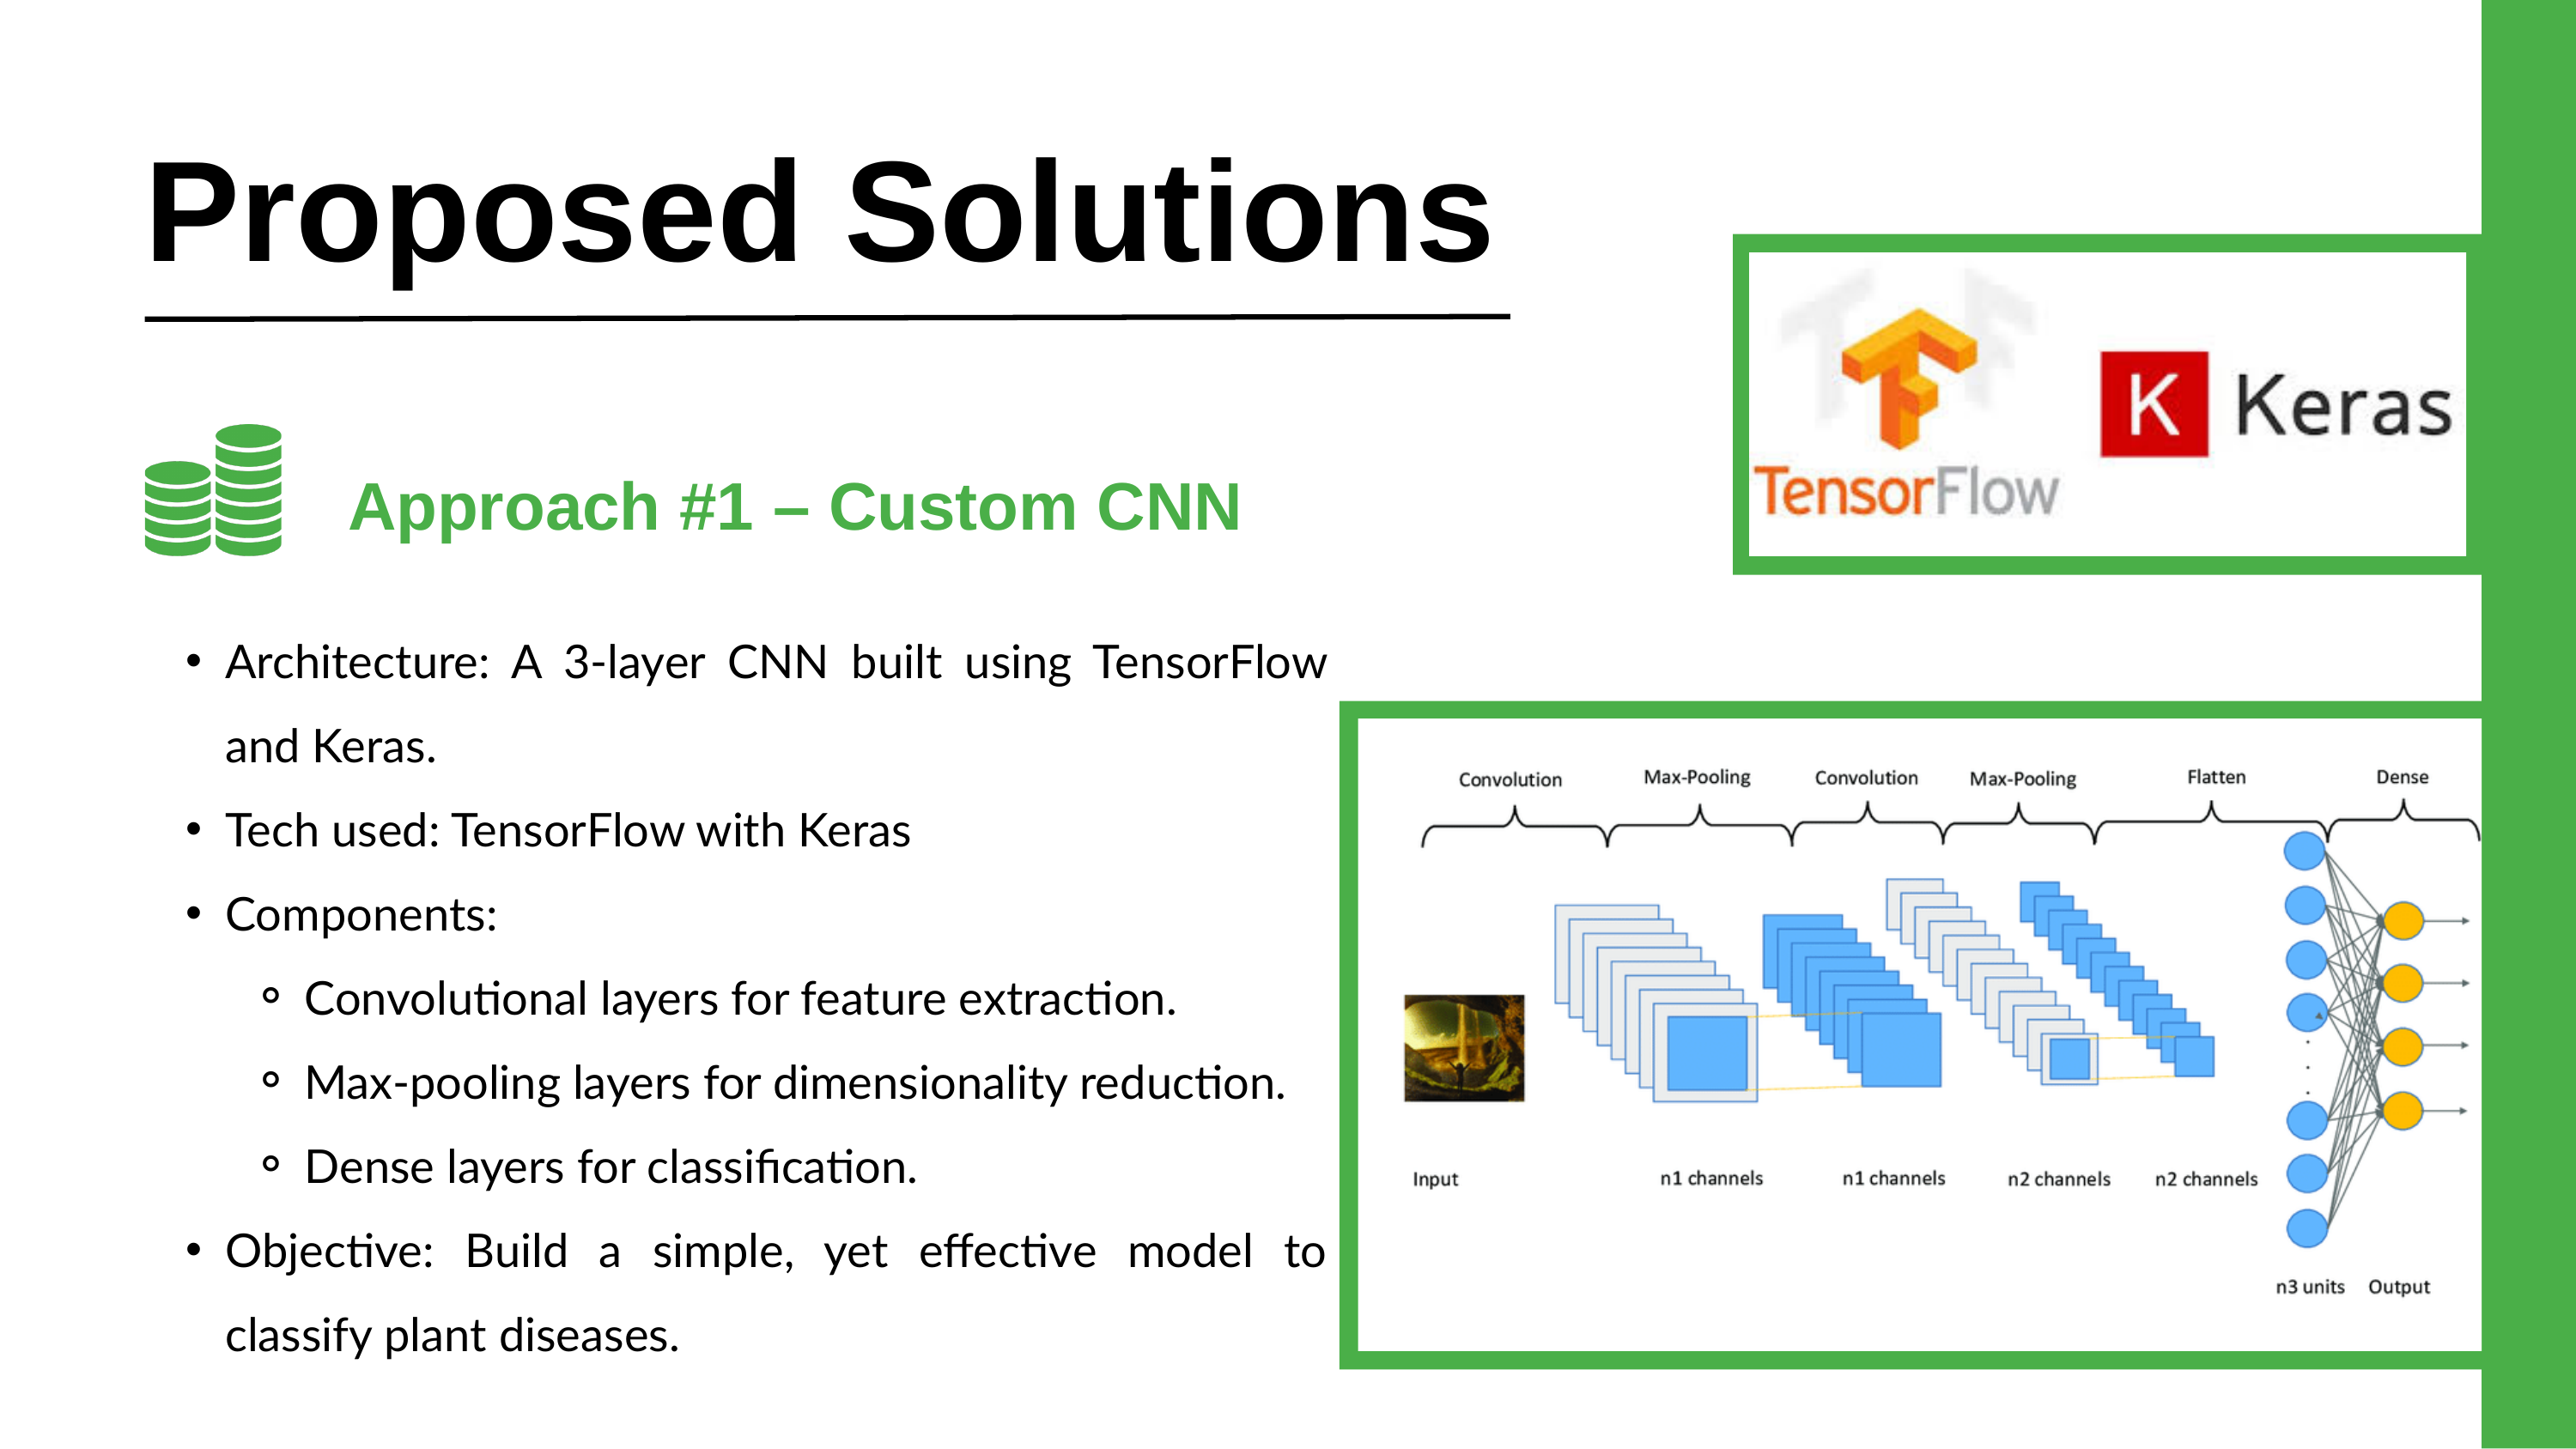

Proposed Solutions

Approach #1 – Custom CNN
Architecture: A 3-layer CNN built using TensorFlow and Keras.
Tech used: TensorFlow with Keras
Components:
Convolutional layers for feature extraction.
Max-pooling layers for dimensionality reduction.
Dense layers for classification.
Objective: Build a simple, yet effective model to classify plant diseases.